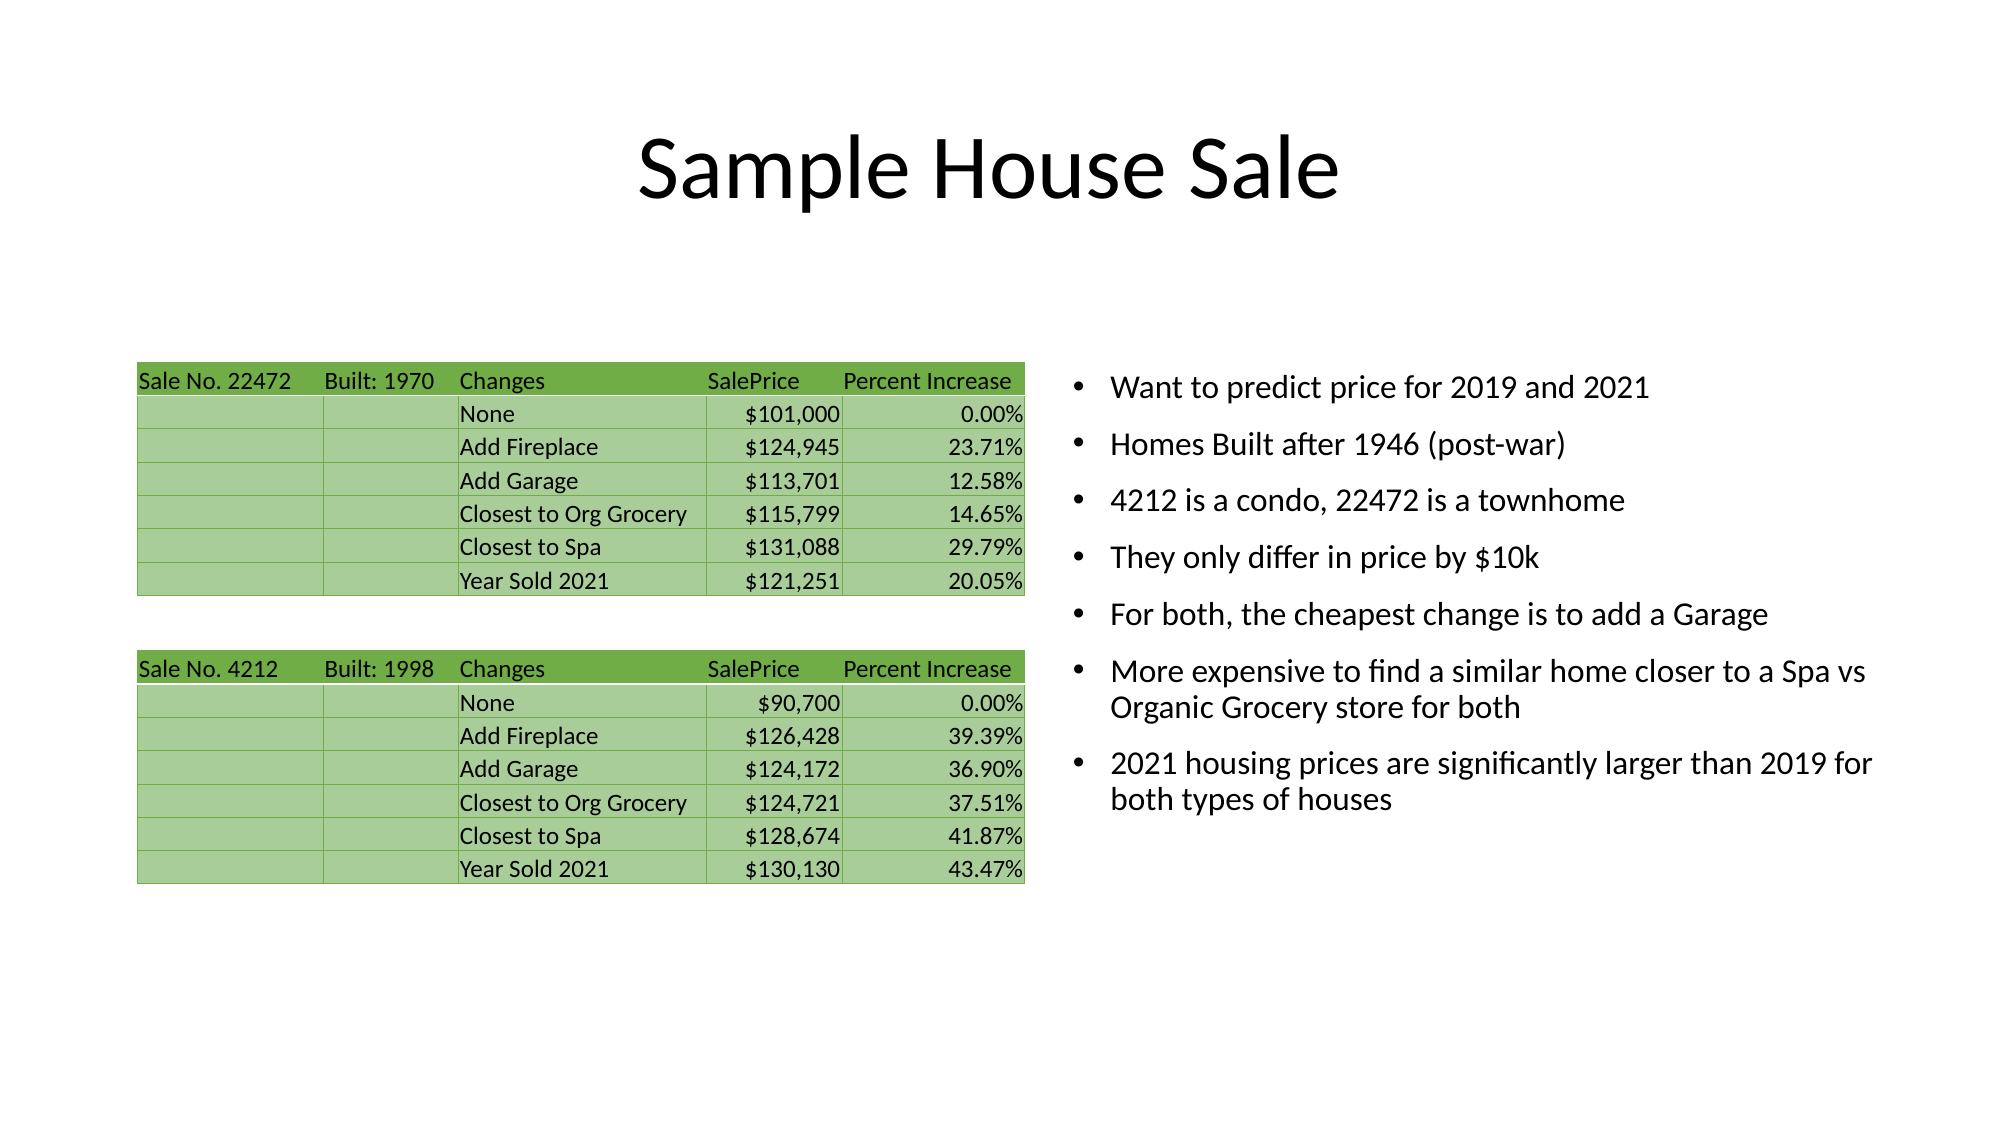

# Sample House Sale
| Sale No. 22472 | Built: 1970 | Changes | SalePrice | Percent Increase |
| --- | --- | --- | --- | --- |
|  |  | None | $101,000 | 0.00% |
|  |  | Add Fireplace | $124,945 | 23.71% |
|  |  | Add Garage | $113,701 | 12.58% |
|  |  | Closest to Org Grocery | $115,799 | 14.65% |
|  |  | Closest to Spa | $131,088 | 29.79% |
|  |  | Year Sold 2021 | $121,251 | 20.05% |
Want to predict price for 2019 and 2021
Homes Built after 1946 (post-war)
4212 is a condo, 22472 is a townhome
They only differ in price by $10k
For both, the cheapest change is to add a Garage
More expensive to find a similar home closer to a Spa vs Organic Grocery store for both
2021 housing prices are significantly larger than 2019 for both types of houses

| Sale No. 4212 | Built: 1998 | Changes | SalePrice | Percent Increase |
| --- | --- | --- | --- | --- |
|  |  | None | $90,700 | 0.00% |
|  |  | Add Fireplace | $126,428 | 39.39% |
|  |  | Add Garage | $124,172 | 36.90% |
|  |  | Closest to Org Grocery | $124,721 | 37.51% |
|  |  | Closest to Spa | $128,674 | 41.87% |
|  |  | Year Sold 2021 | $130,130 | 43.47% |